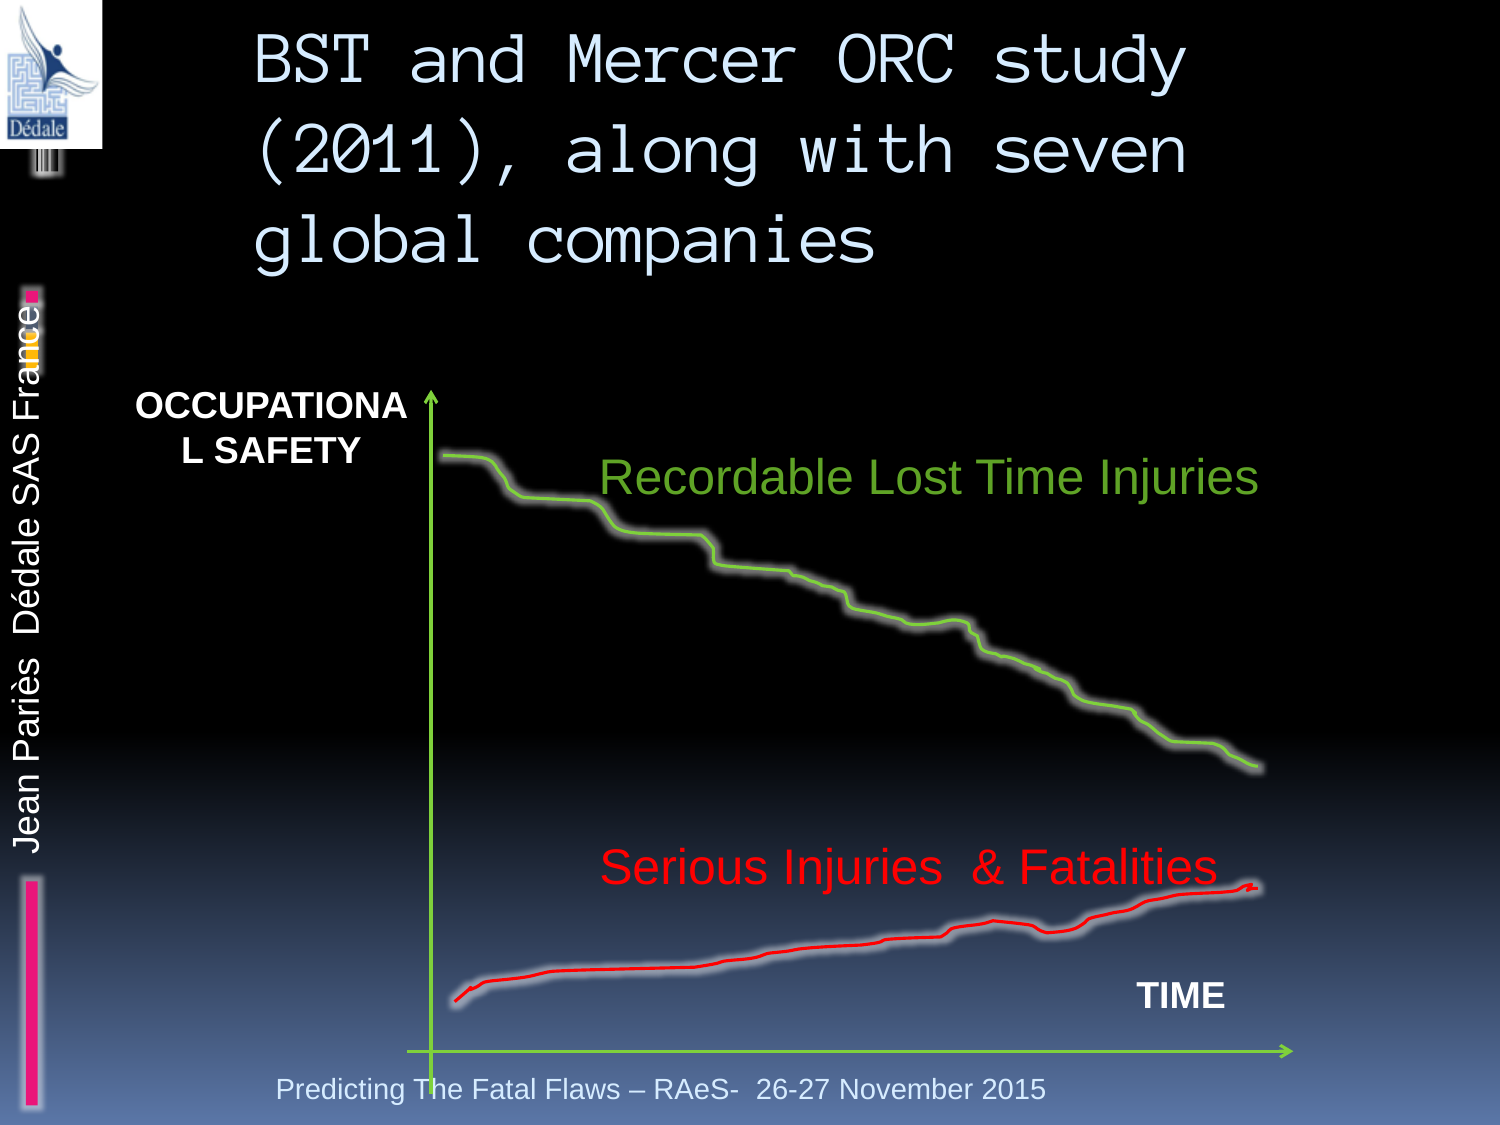

# BST and Mercer ORC study (2011), along with seven global companies
OCCUPATIONAL SAFETY
Recordable Lost Time Injuries

Serious Injuries  & Fatalities

TIME
Predicting The Fatal Flaws – RAeS-  26-27 November 2015